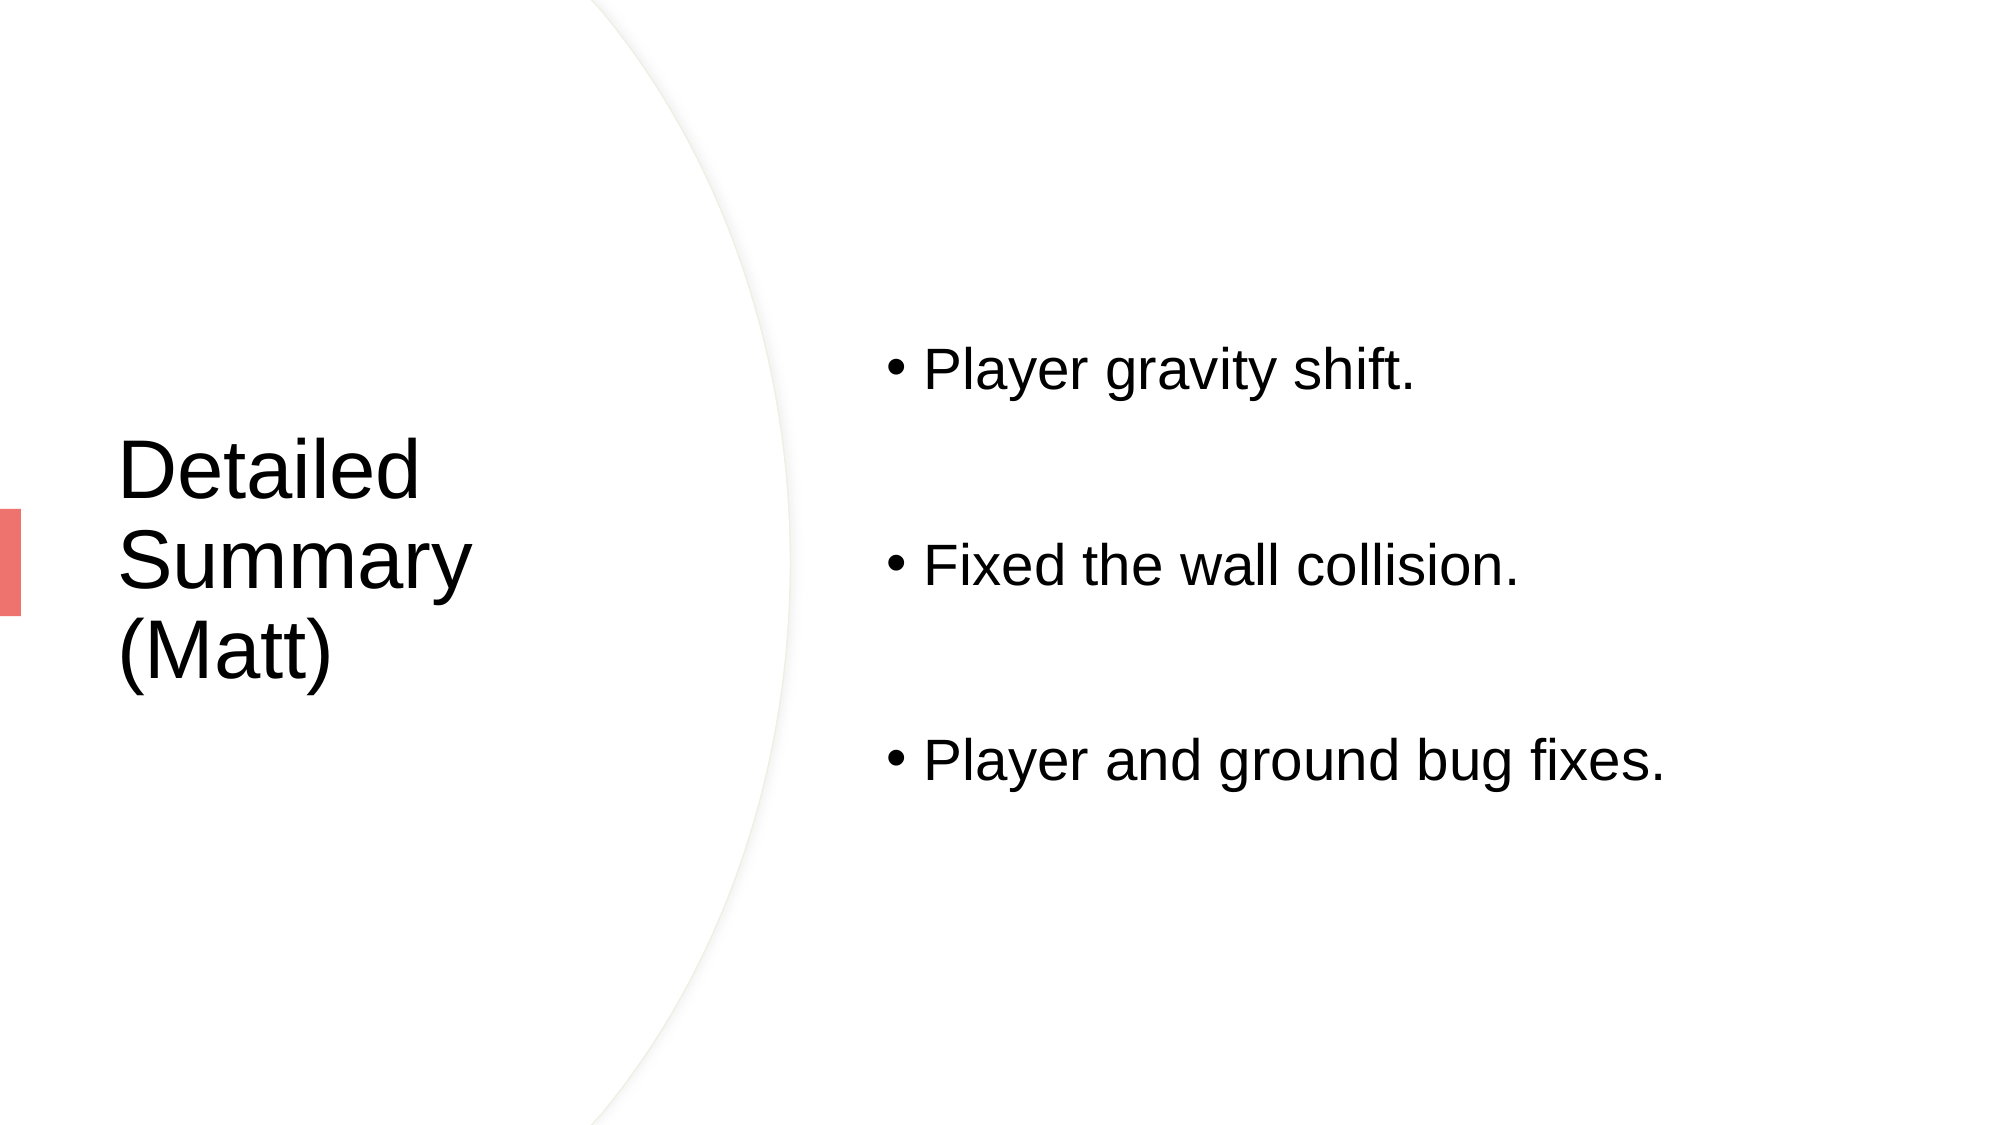

# Detailed Summary (Matt)

Player gravity shift.

Fixed the wall collision.

Player and ground bug fixes.